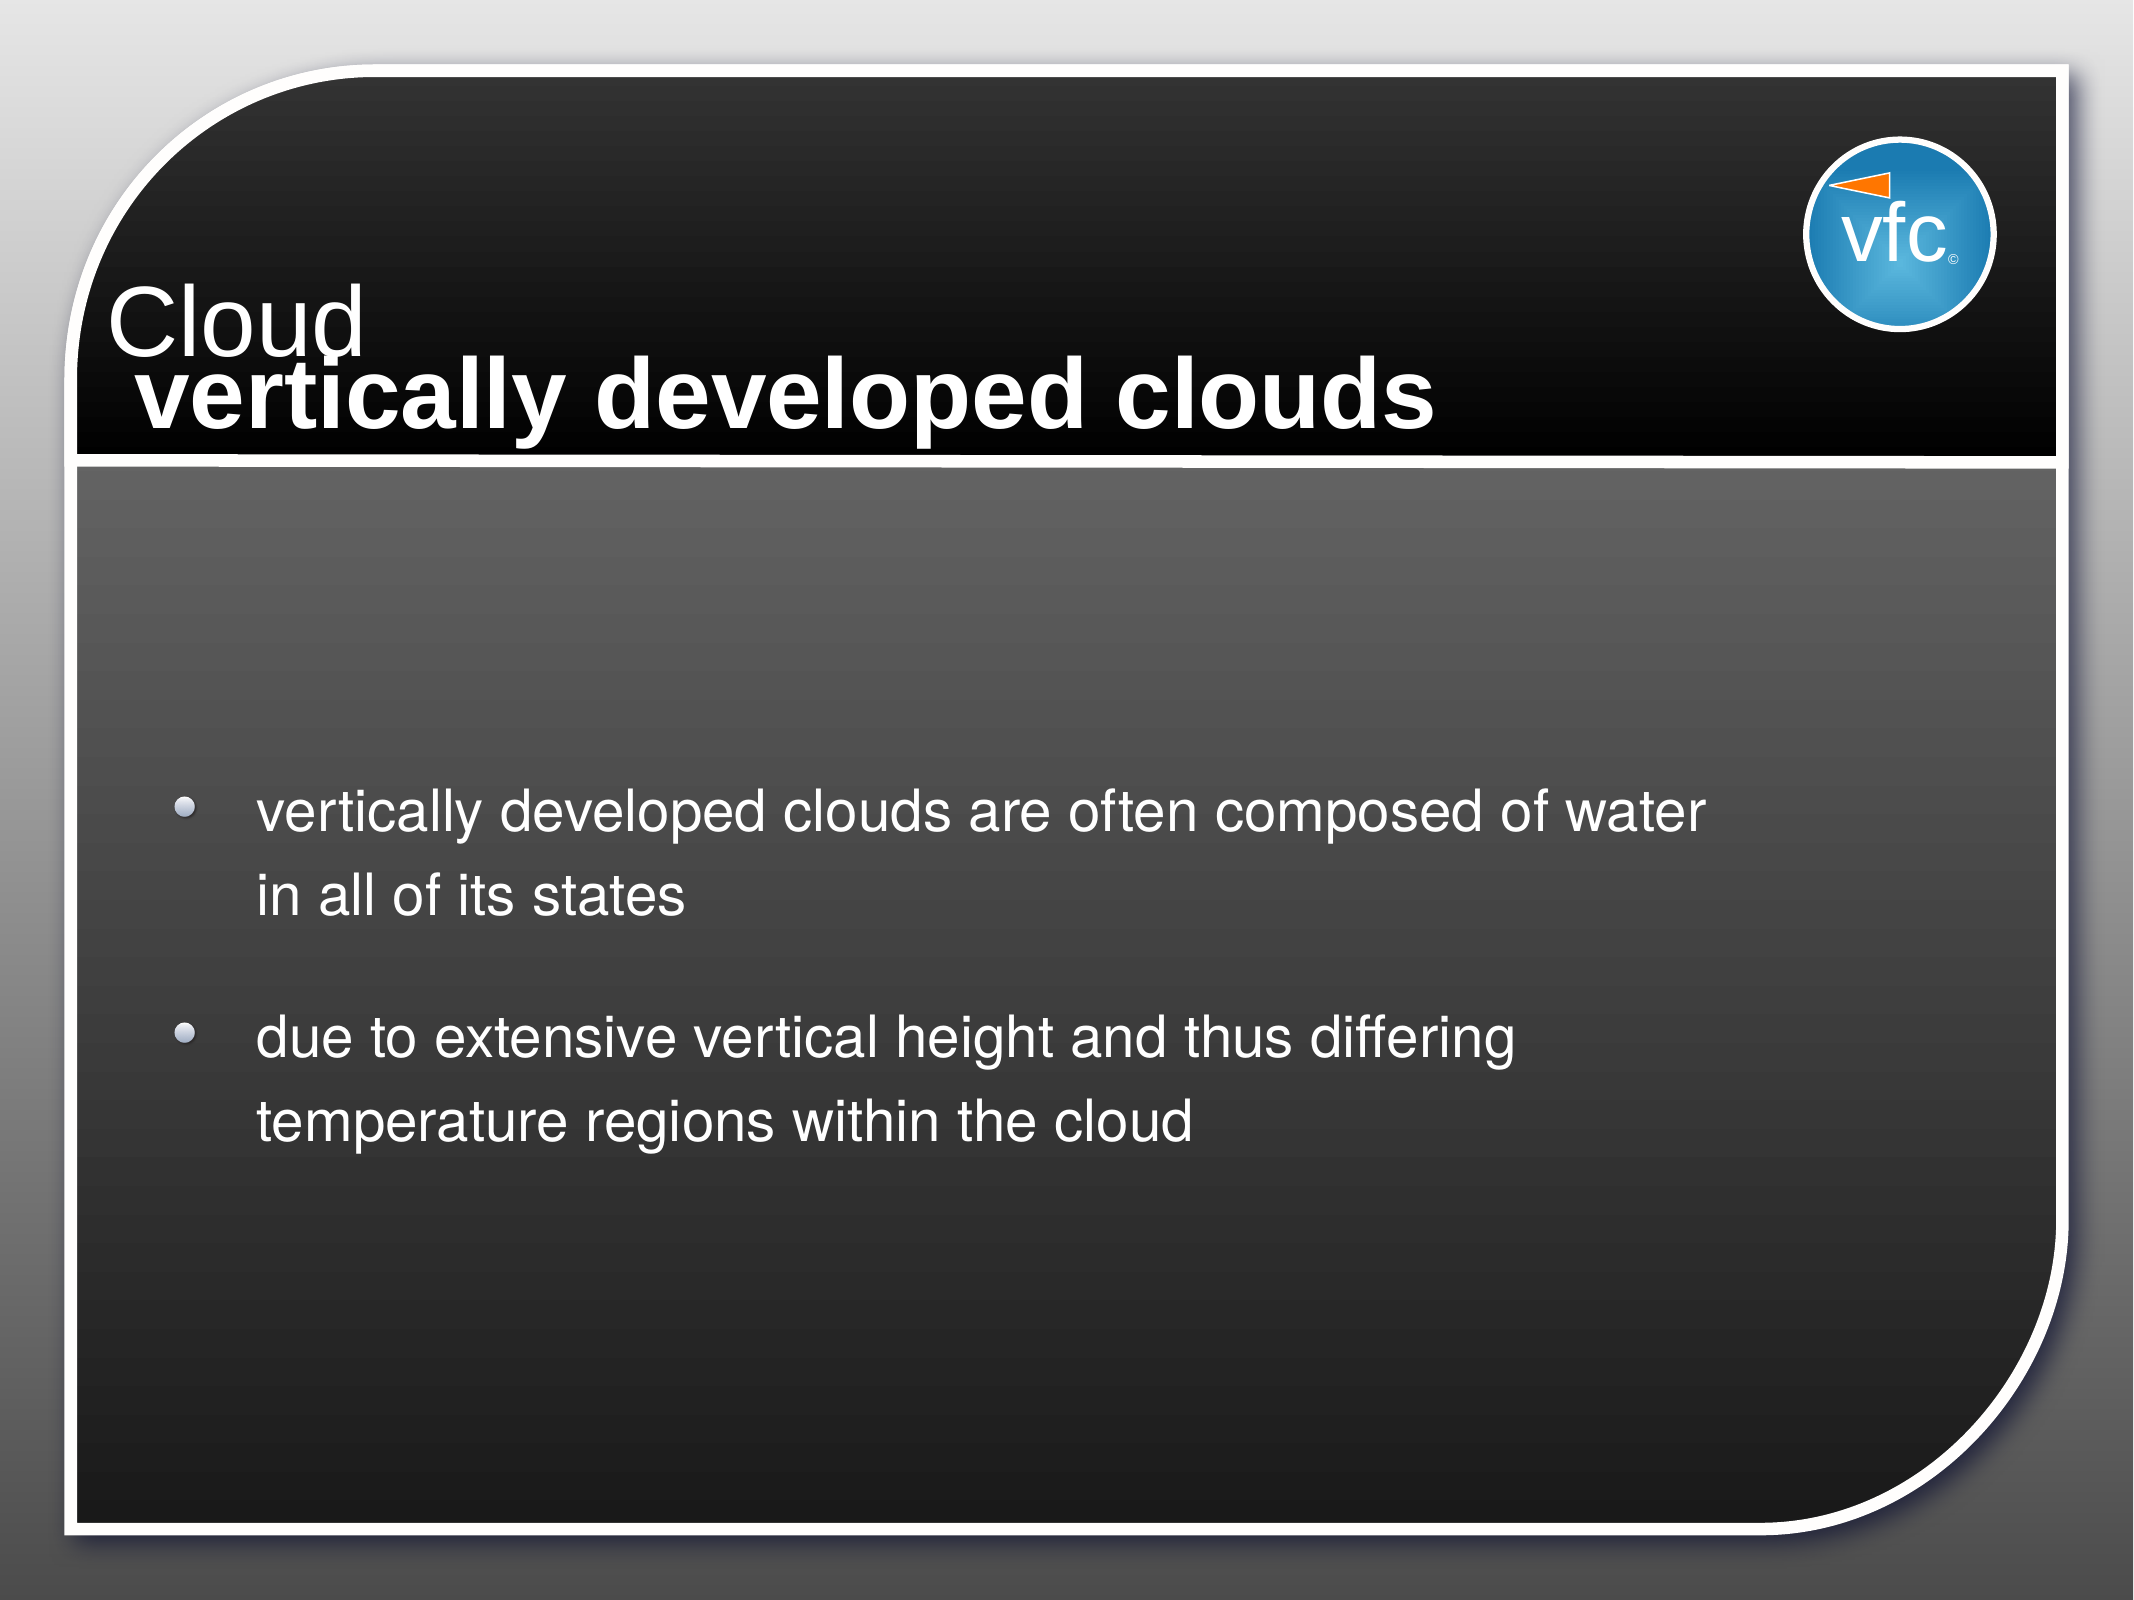

vfc©

# Cloud vertically developed clouds
vertically developed clouds are often composed of water in all of its states
due to extensive vertical height and thus differing temperature regions within the cloud